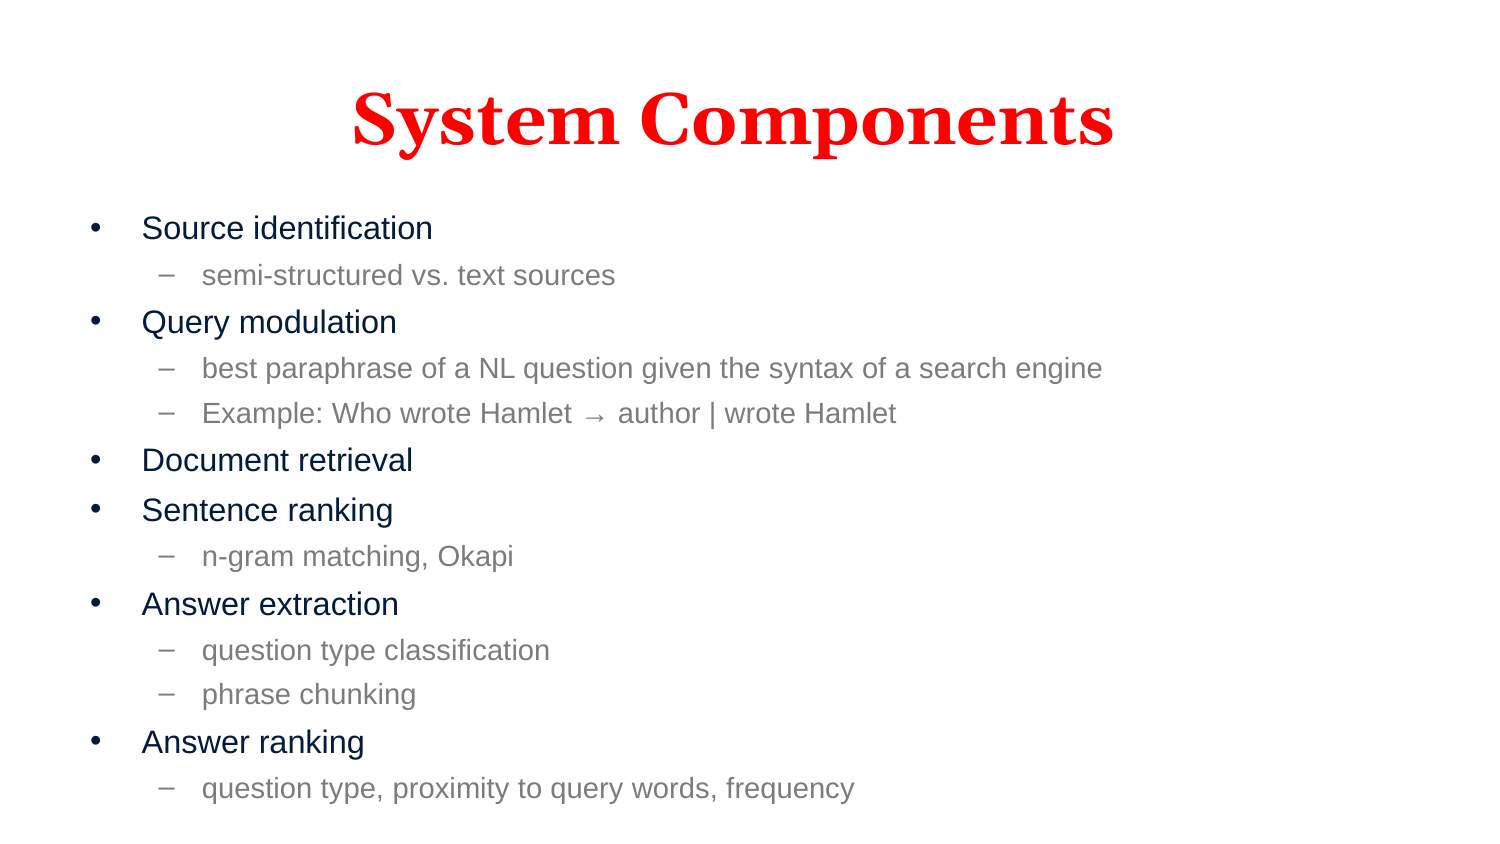

# System Components
Source identification
semi-structured vs. text sources
Query modulation
best paraphrase of a NL question given the syntax of a search engine
Example: Who wrote Hamlet → author | wrote Hamlet
Document retrieval
Sentence ranking
n-gram matching, Okapi
Answer extraction
question type classification
phrase chunking
Answer ranking
question type, proximity to query words, frequency